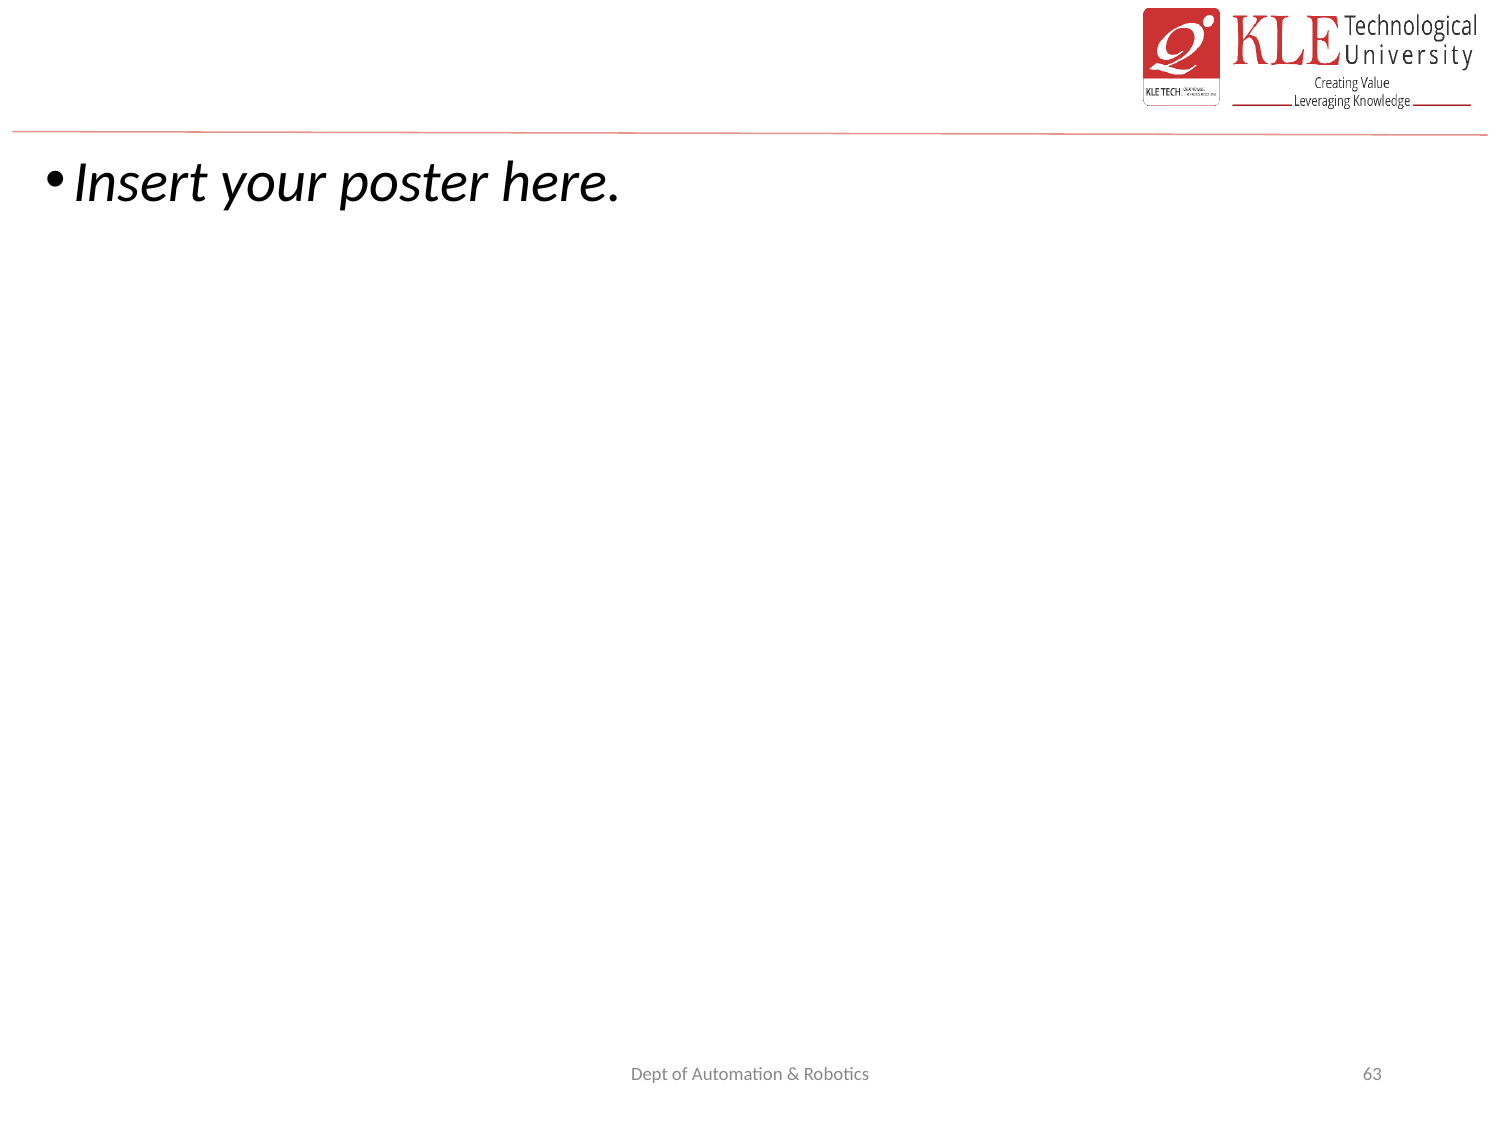

Insert your poster here.
Dept of Automation & Robotics
63